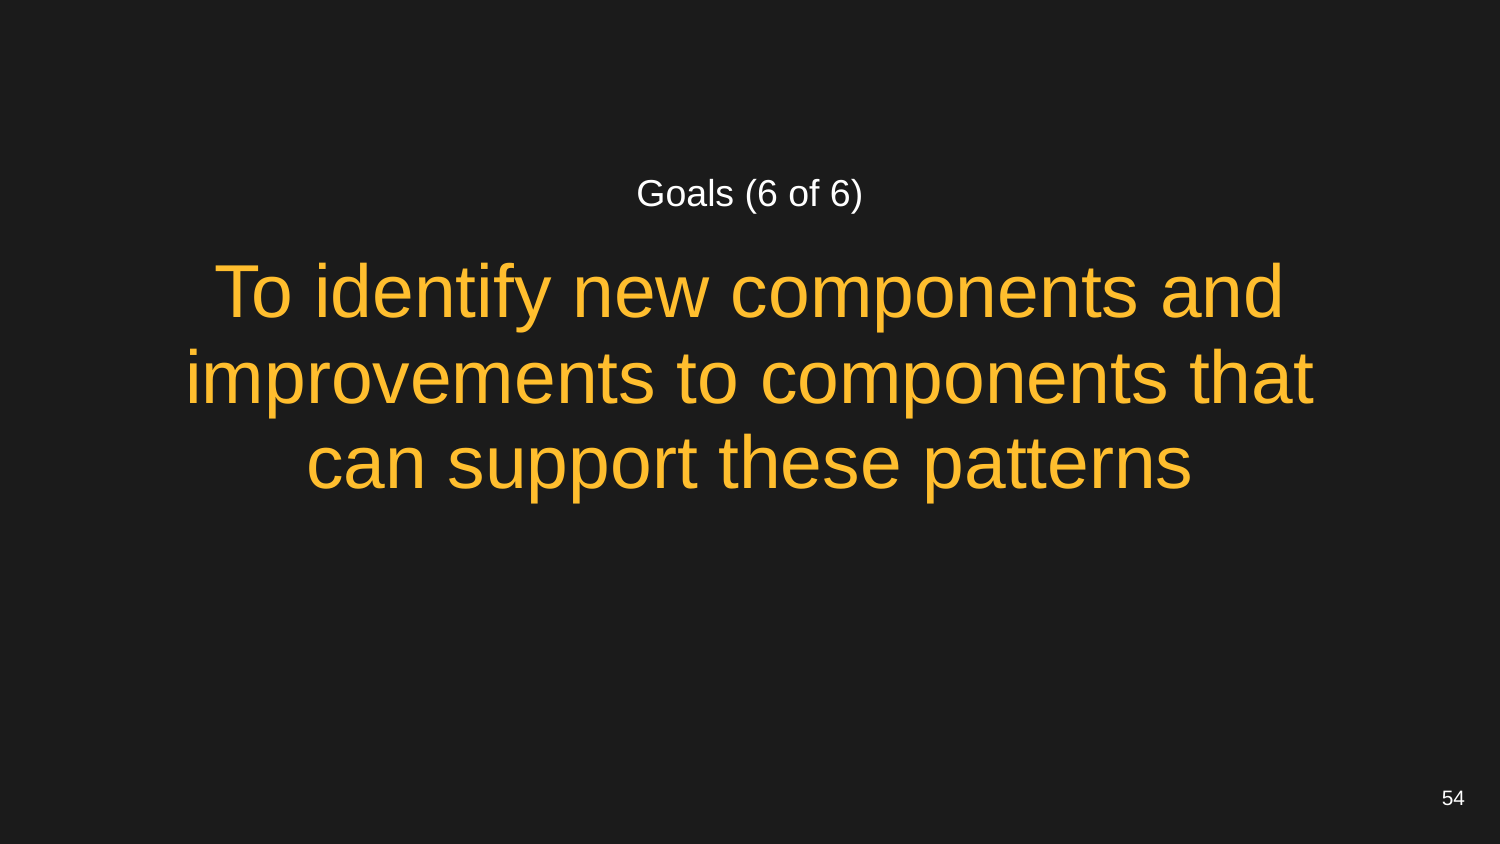

# Goals (6 of 6)
To identify new components and improvements to components that can support these patterns
54